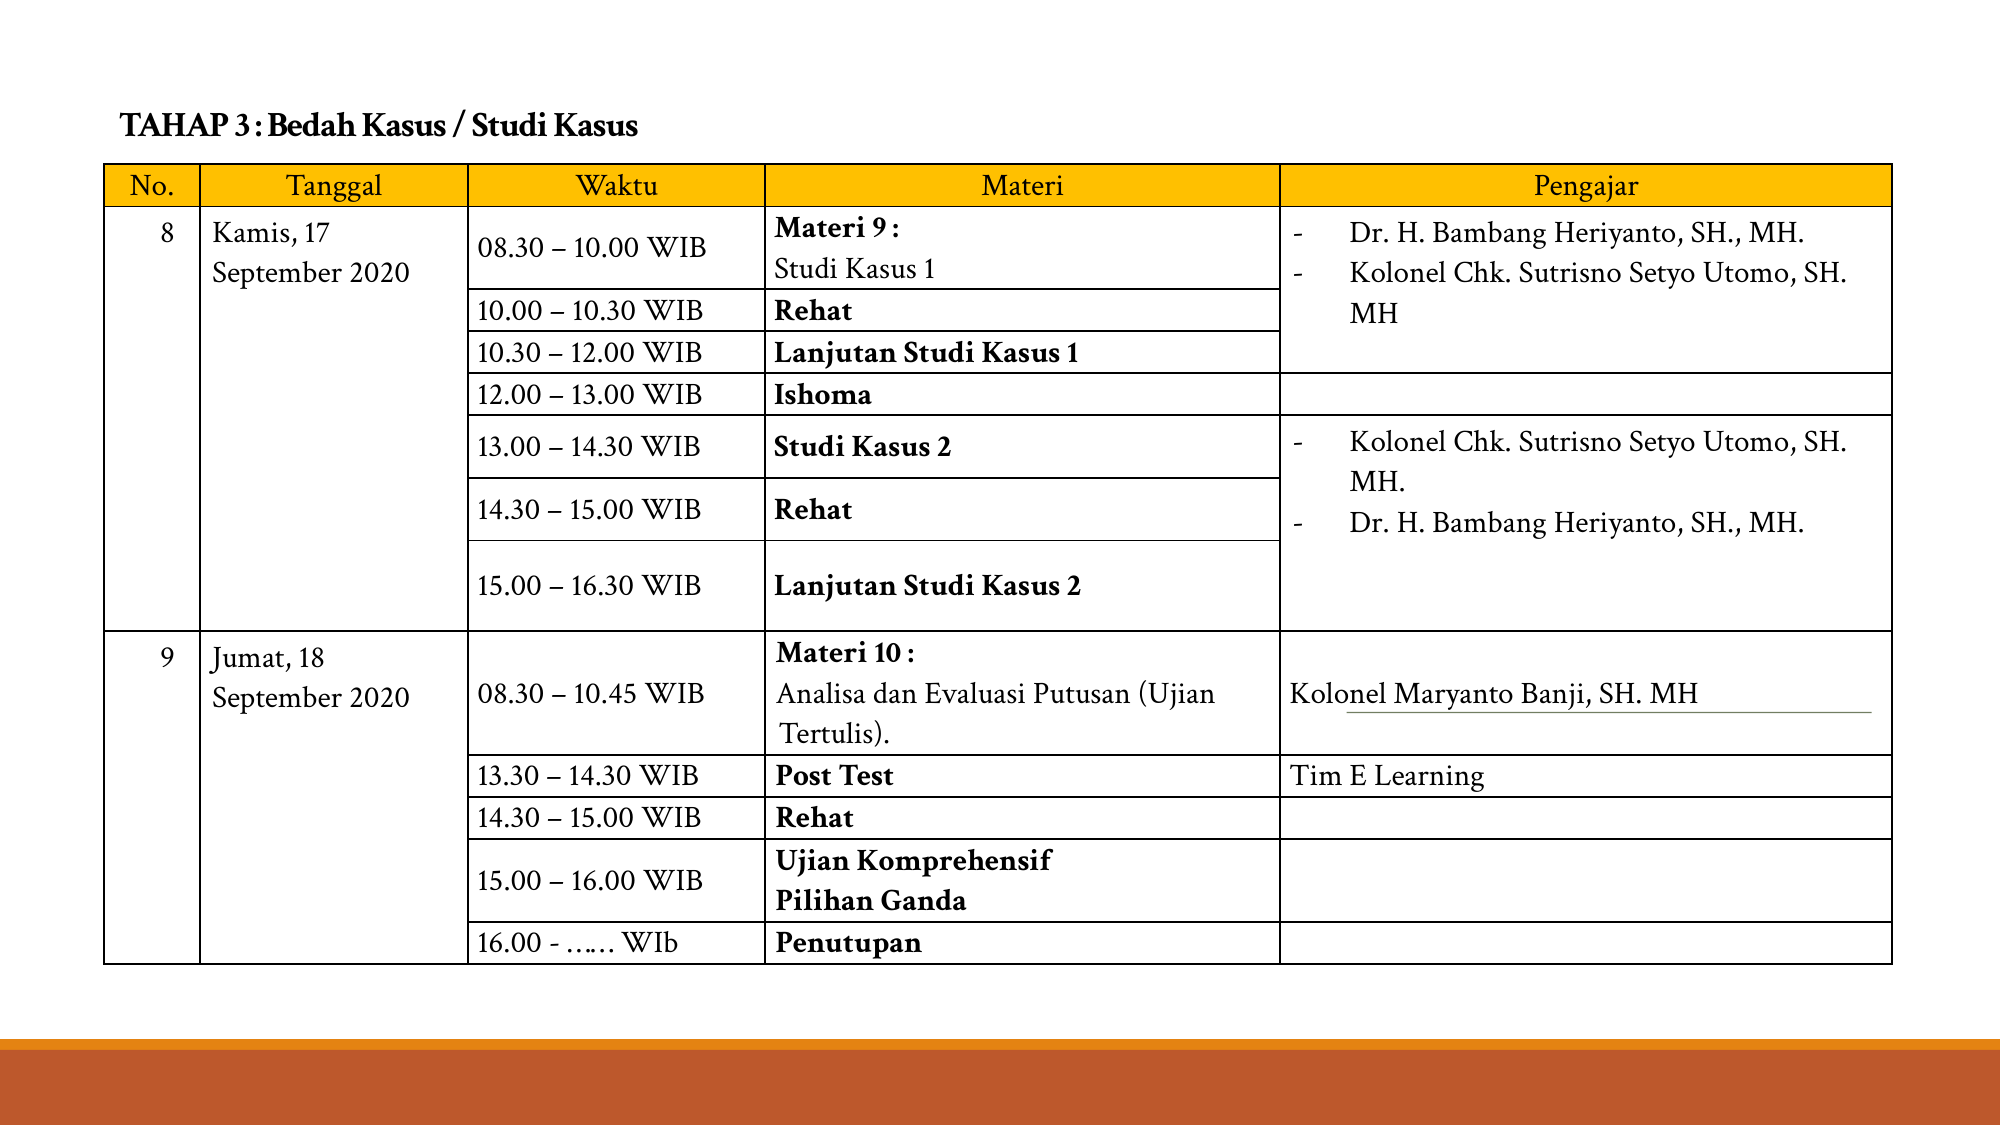

# TAHAP 3 : Bedah Kasus / Studi Kasus
| No. | Tanggal | Waktu | Materi | Pengajar |
| --- | --- | --- | --- | --- |
| 8 | Kamis, 17 September 2020 | 08.30 – 10.00 WIB | Materi 9 : Studi Kasus 1 | Dr. H. Bambang Heriyanto, SH., MH. Kolonel Chk. Sutrisno Setyo Utomo, SH. MH |
|  |  | 10.00 – 10.30 WIB | Rehat |  |
|  |  | 10.30 – 12.00 WIB | Lanjutan Studi Kasus 1 |  |
|  |  | 12.00 – 13.00 WIB | Ishoma |  |
|  |  | 13.00 – 14.30 WIB | Studi Kasus 2 | Kolonel Chk. Sutrisno Setyo Utomo, SH. MH. Dr. H. Bambang Heriyanto, SH., MH. |
|  |  | 14.30 – 15.00 WIB | Rehat |  |
|  |  | 15.00 – 16.30 WIB | Lanjutan Studi Kasus 2 |  |
| 9 | Jumat, 18 September 2020 | 08.30 – 10.45 WIB | Materi 10 : Analisa dan Evaluasi Putusan (Ujian Tertulis). | Kolonel Maryanto Banji, SH. MH |
|  |  | 13.30 – 14.30 WIB | Post Test | Tim E Learning |
|  |  | 14.30 – 15.00 WIB | Rehat |  |
|  |  | 15.00 – 16.00 WIB | Ujian Komprehensif Pilihan Ganda |  |
|  |  | 16.00 - …… WIb | Penutupan |  |